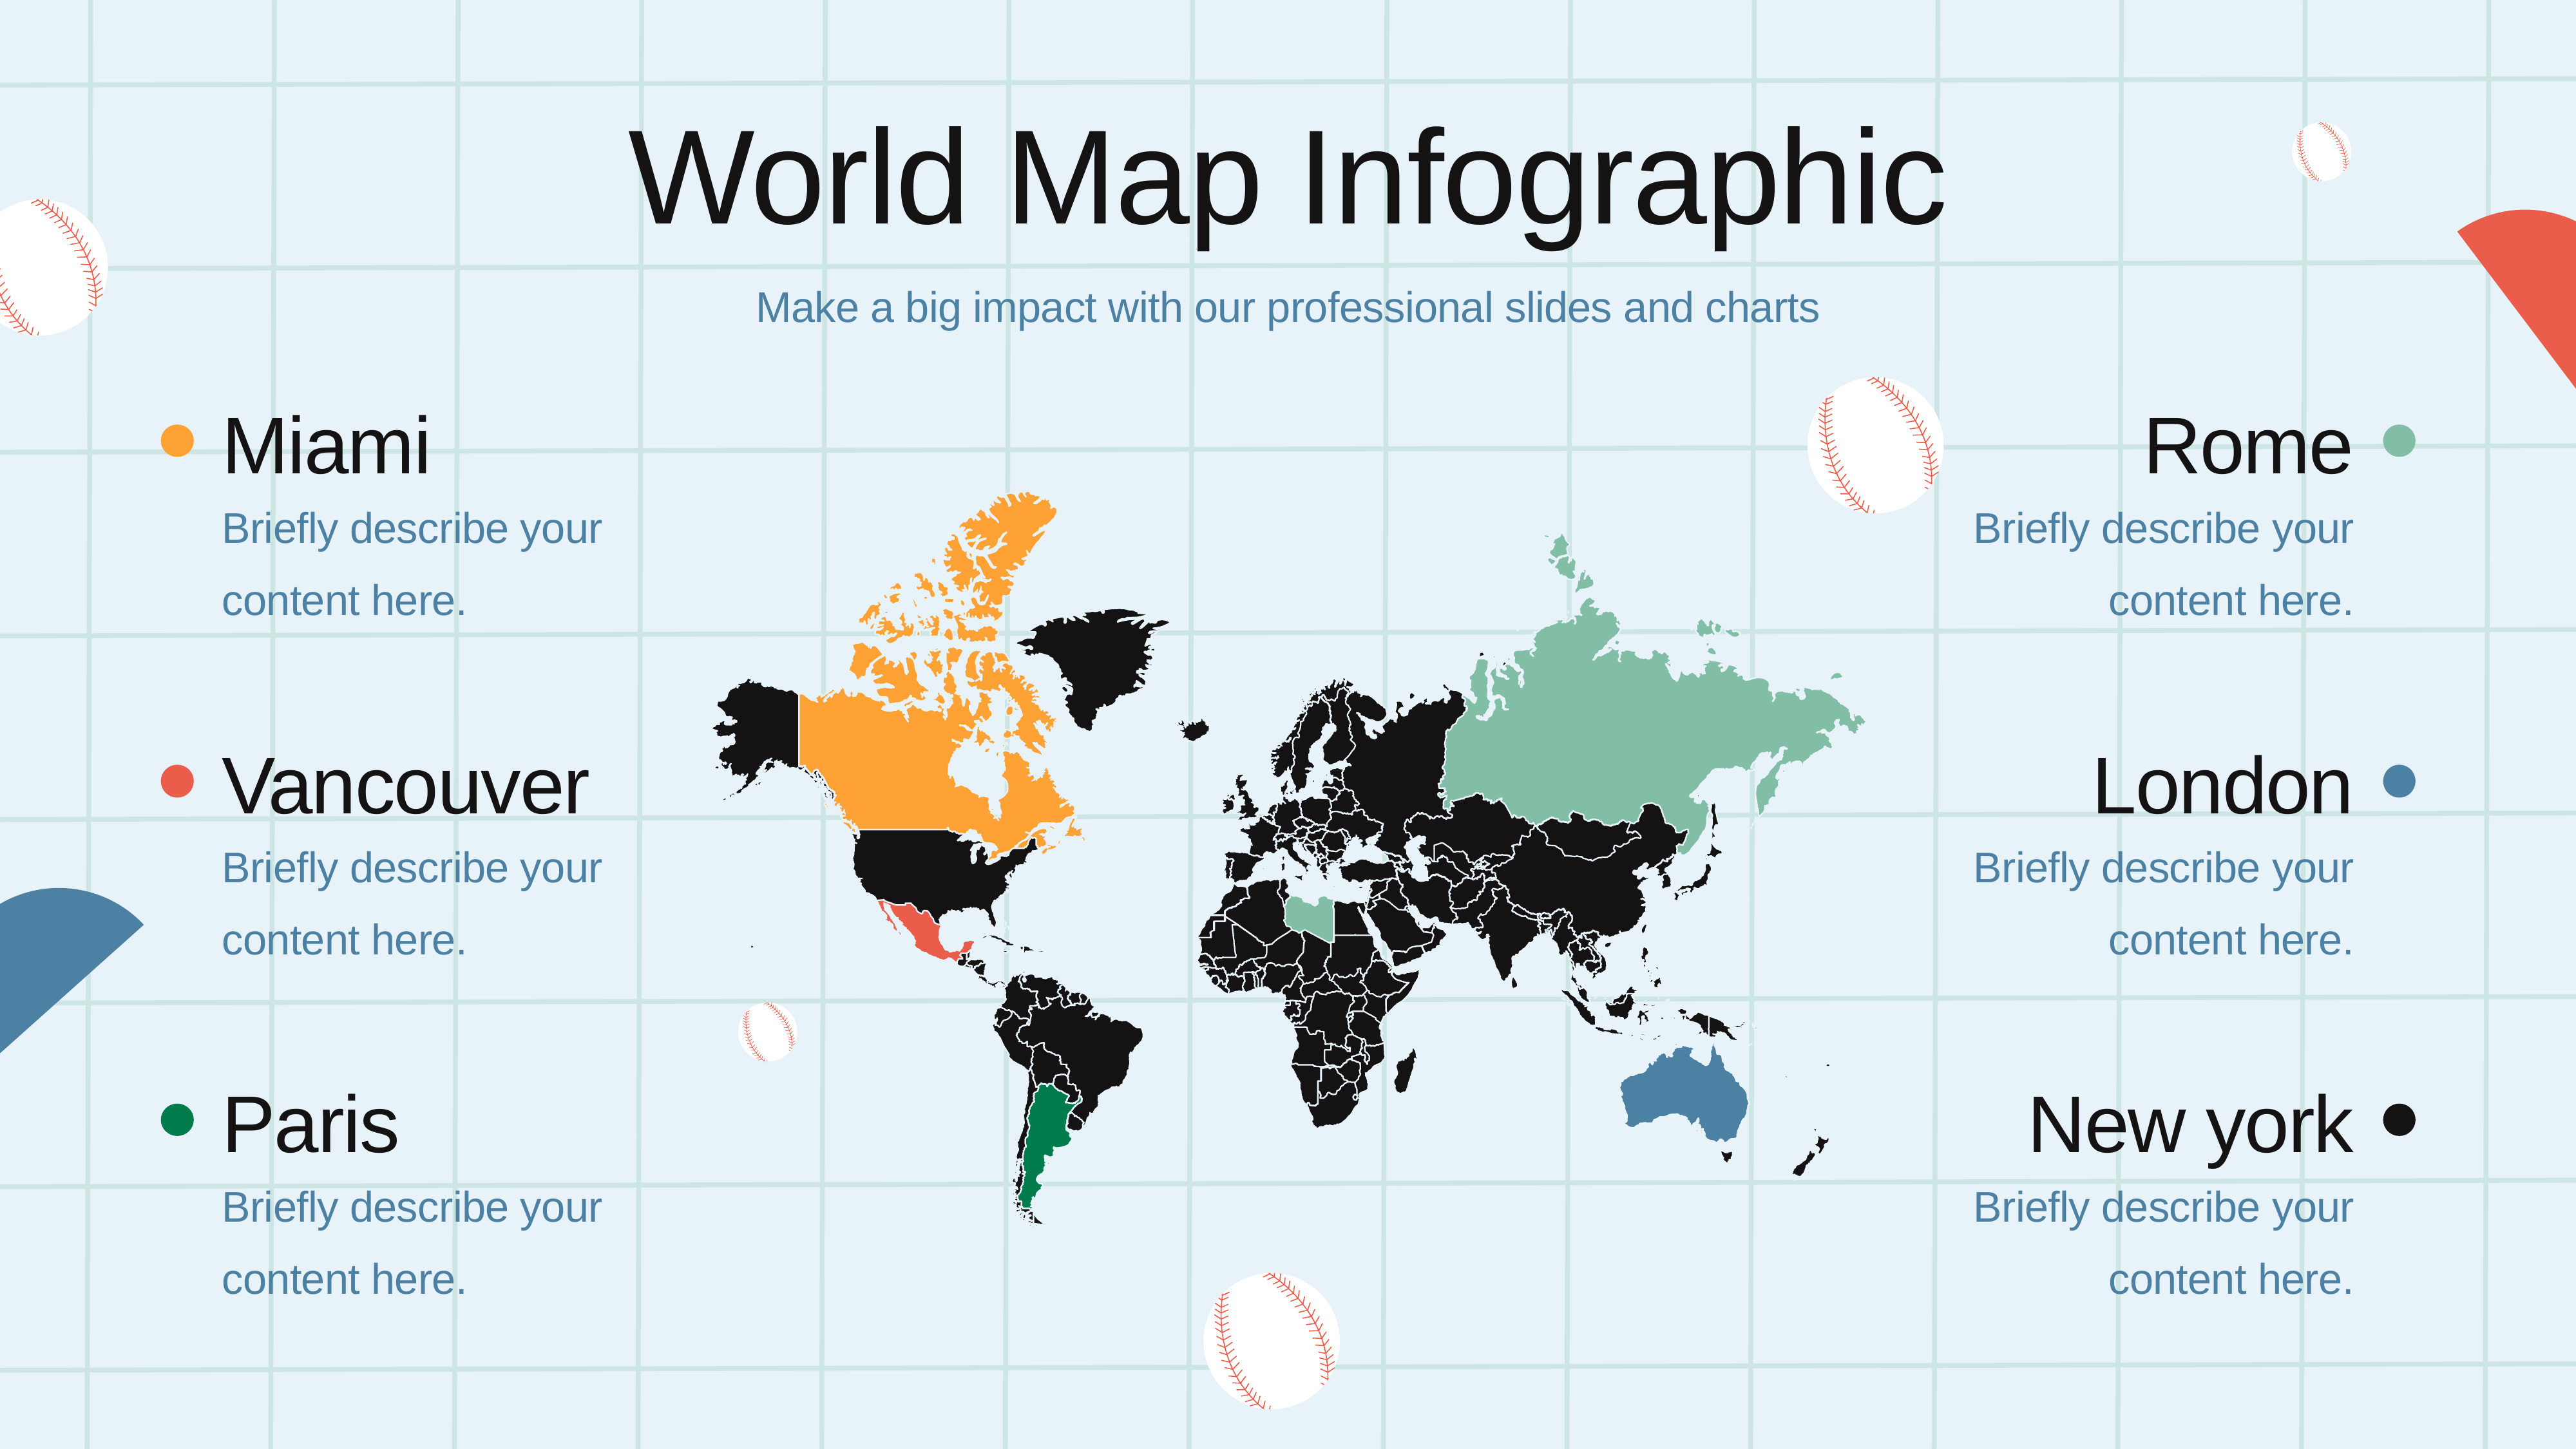

World Map Infographic

Make a big impact with our professional slides and charts

Miami
Rome

Briefly describe your content here.
Briefly describe your content here.

Vancouver
London

Briefly describe your content here.
Briefly describe your content here.

Paris
New york

Briefly describe your content here.
Briefly describe your content here.